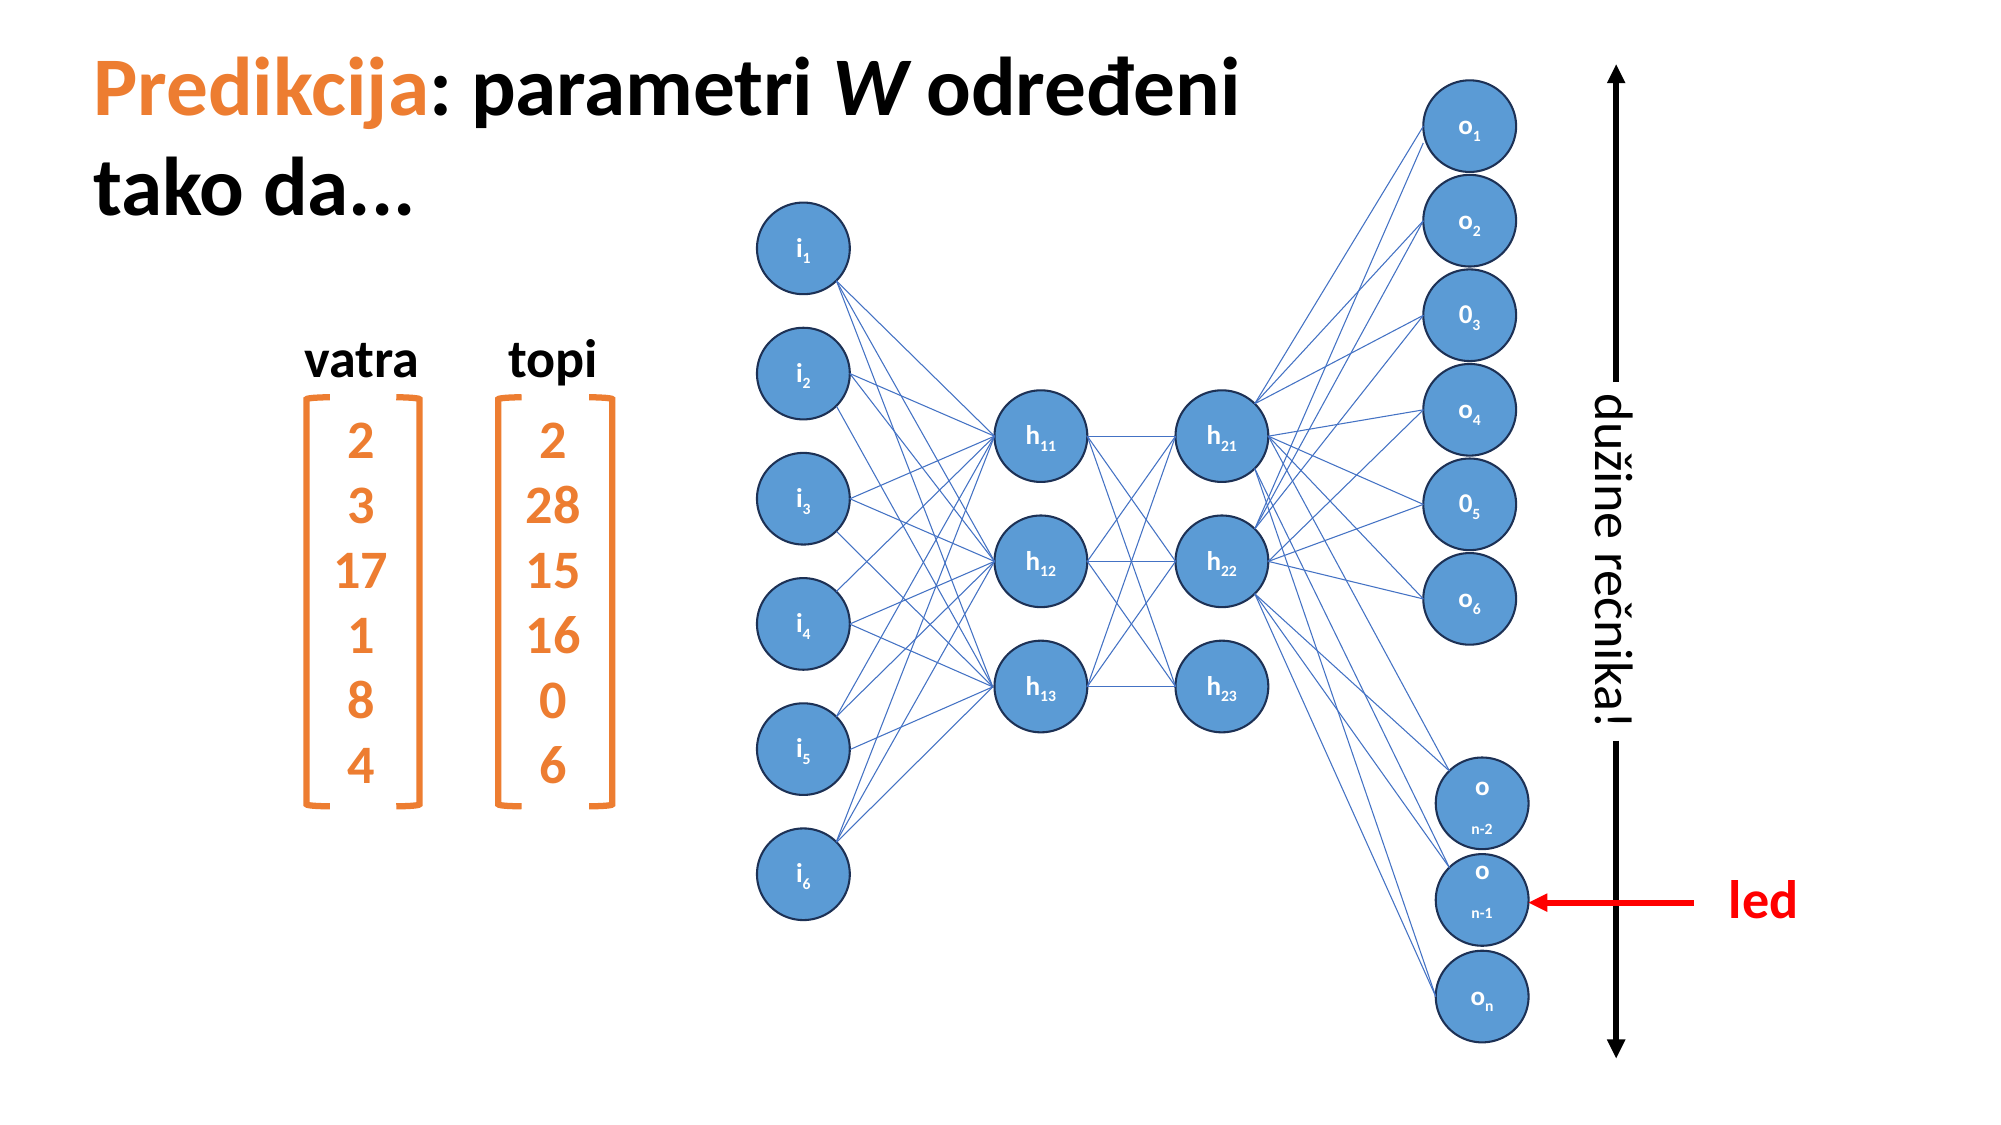

Predikcija: parametri W određeni tako da...
o1
o2
03
o4
05
o6
o
n-2
o
n-1

on
i1
i2
i3
i4
i5
i6
vatra
topi
h11
h21
h12
h22
h13
h23

2
3
17
1
8
4

2
28
15
16
0
6
dužine rečnika!
led